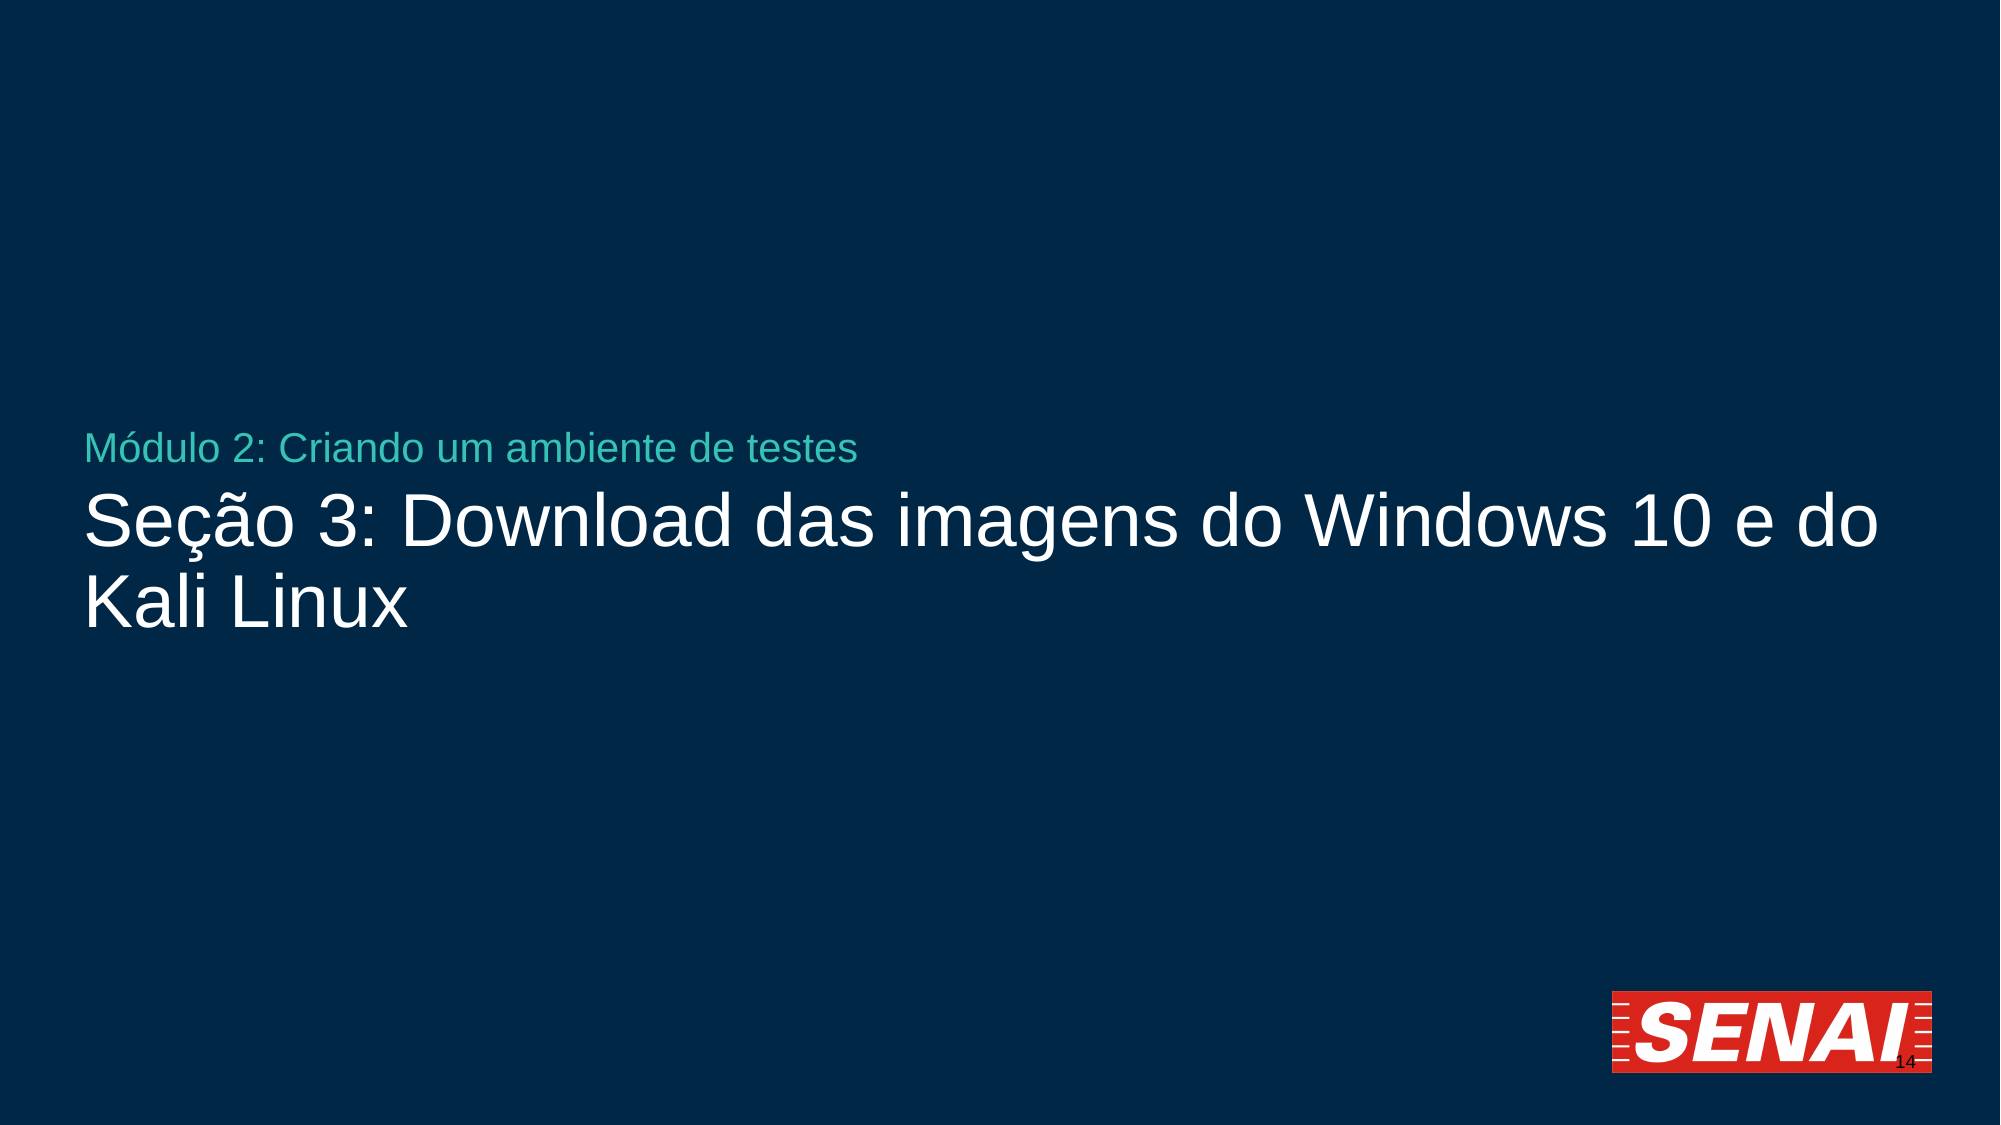

Módulo 2: Criando um ambiente de testes
# Seção 3: Download das imagens do Windows 10 e do Kali Linux
14